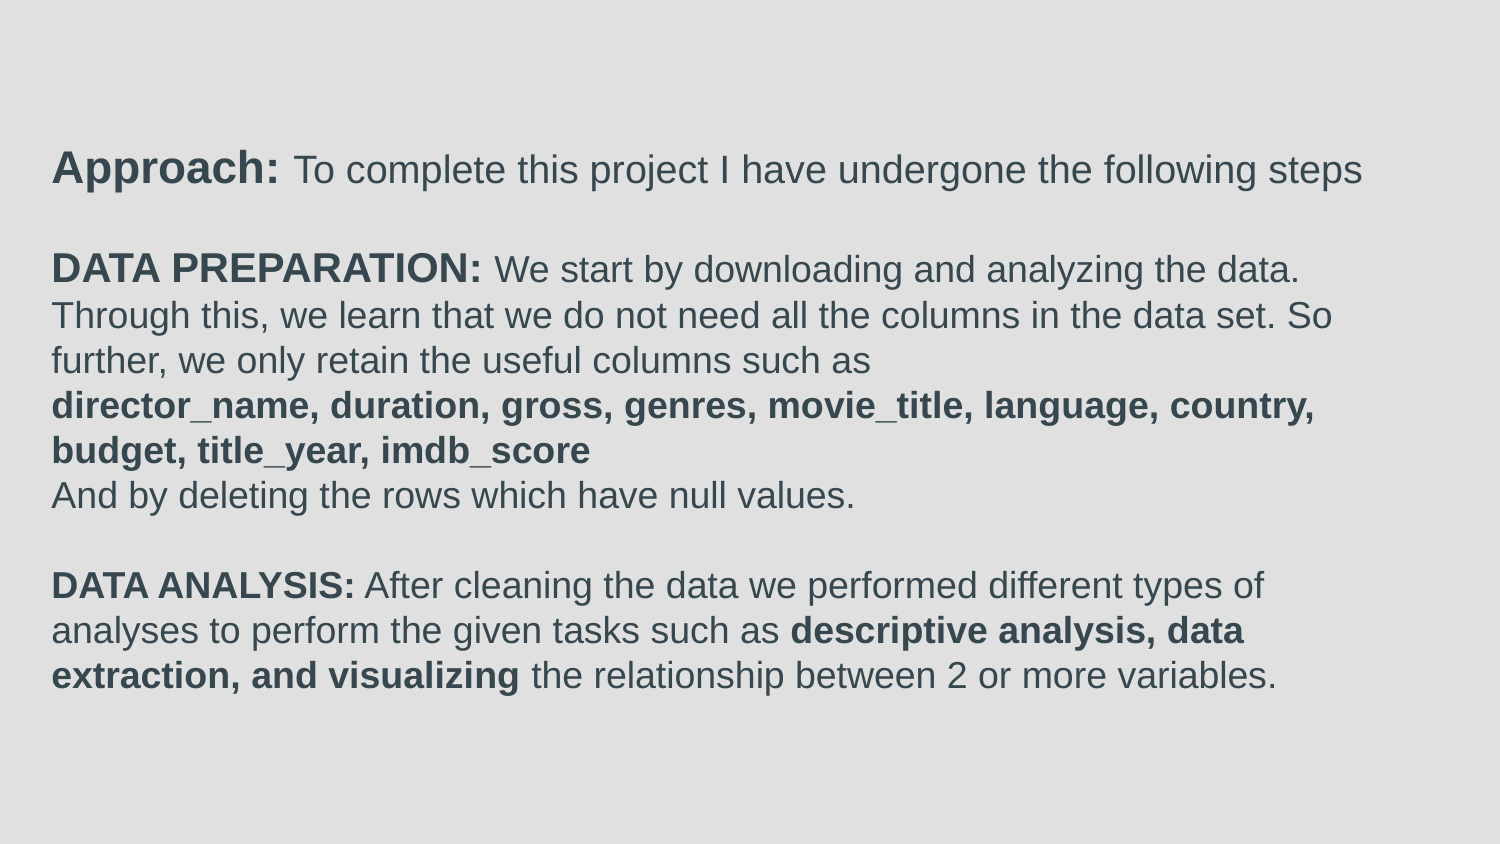

Approach: To complete this project I have undergone the following steps

DATA PREPARATION: We start by downloading and analyzing the data. Through this, we learn that we do not need all the columns in the data set. So further, we only retain the useful columns such as
director_name, duration, gross, genres, movie_title, language, country, budget, title_year, imdb_score
And by deleting the rows which have null values.

DATA ANALYSIS: After cleaning the data we performed different types of analyses to perform the given tasks such as descriptive analysis, data extraction, and visualizing the relationship between 2 or more variables.